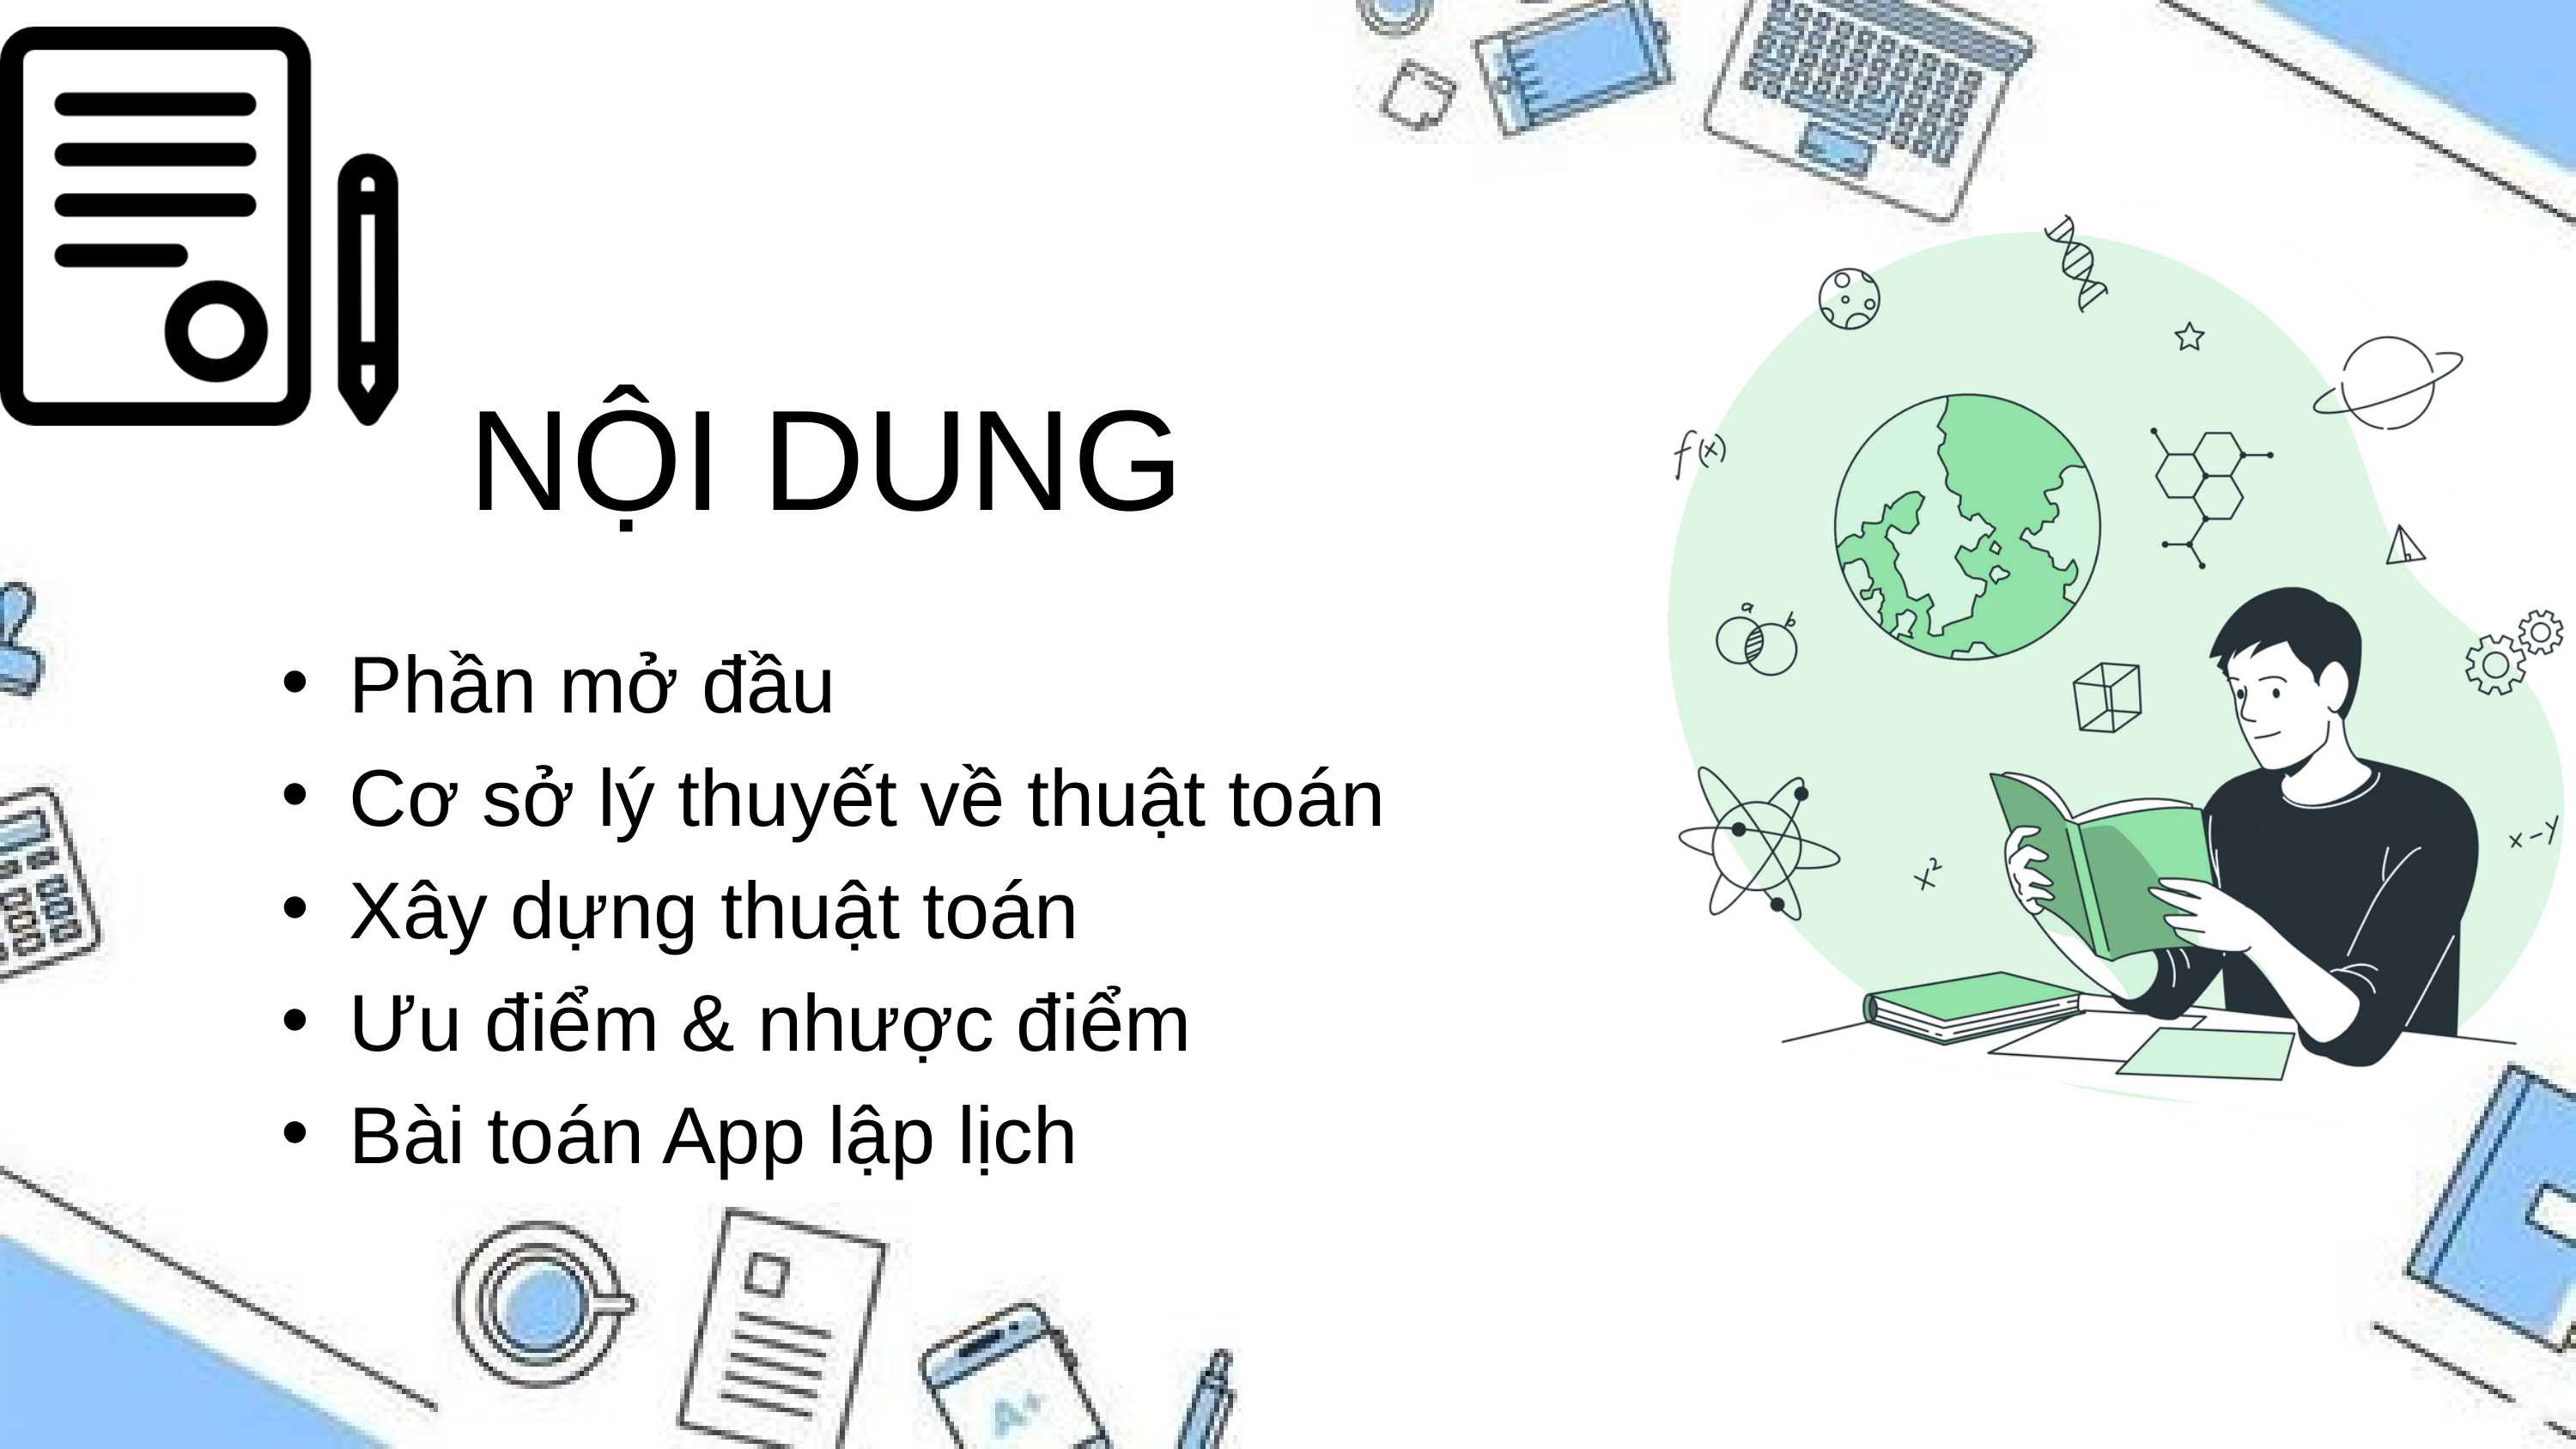

NỘI DUNG
Phần mở đầu
Cơ sở lý thuyết về thuật toán
Xây dựng thuật toán
Ưu điểm & nhược điểm
Bài toán App lập lịch